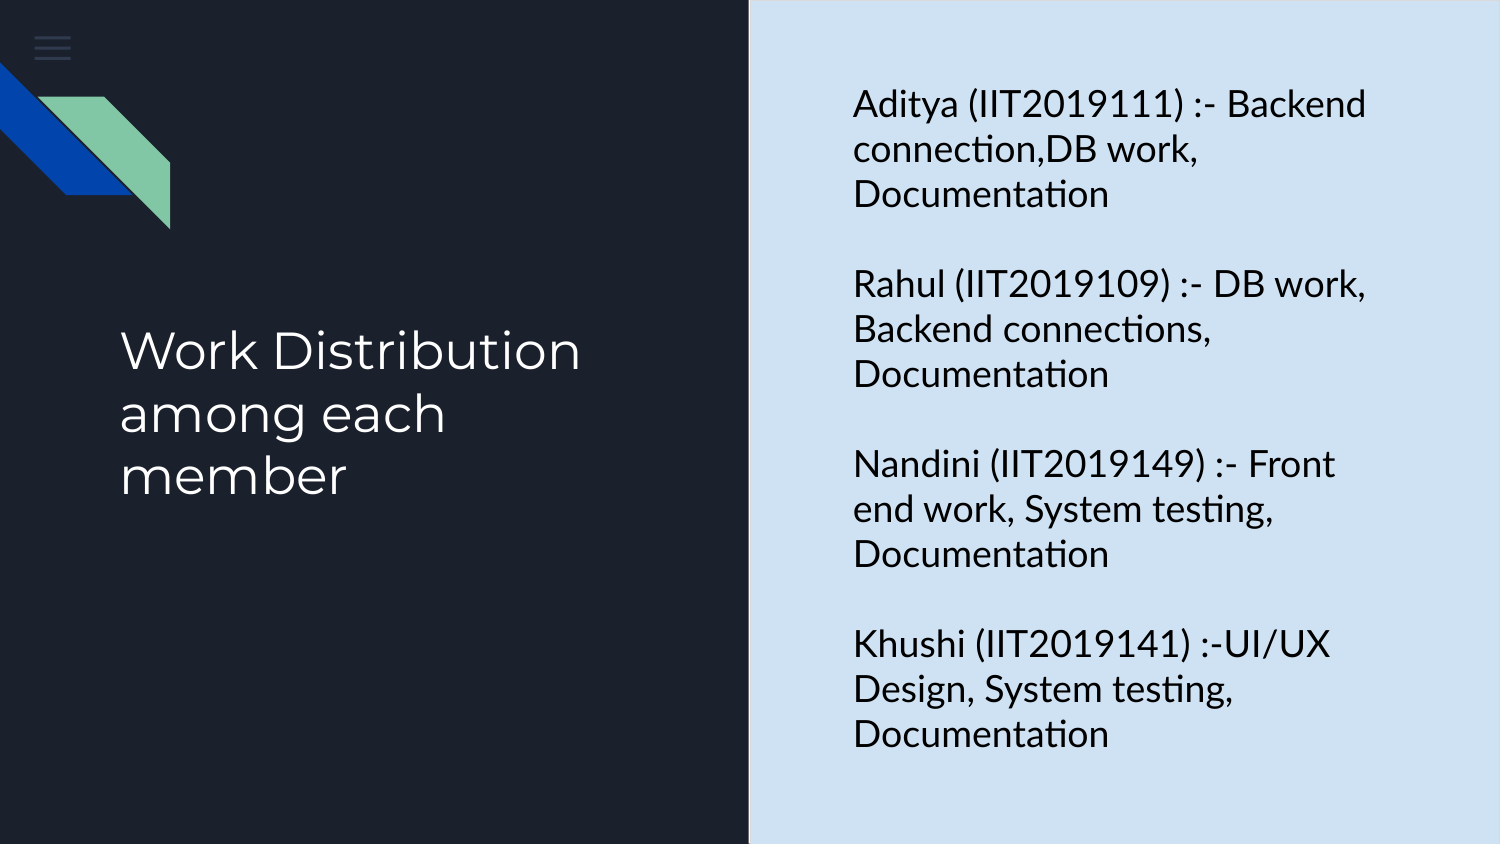

Aditya (IIT2019111) :- Backend connection,DB work, Documentation

Rahul (IIT2019109) :- DB work, Backend connections, Documentation

Nandini (IIT2019149) :- Front end work, System testing, Documentation

Khushi (IIT2019141) :-UI/UX Design, System testing, Documentation

# Work Distribution among each member